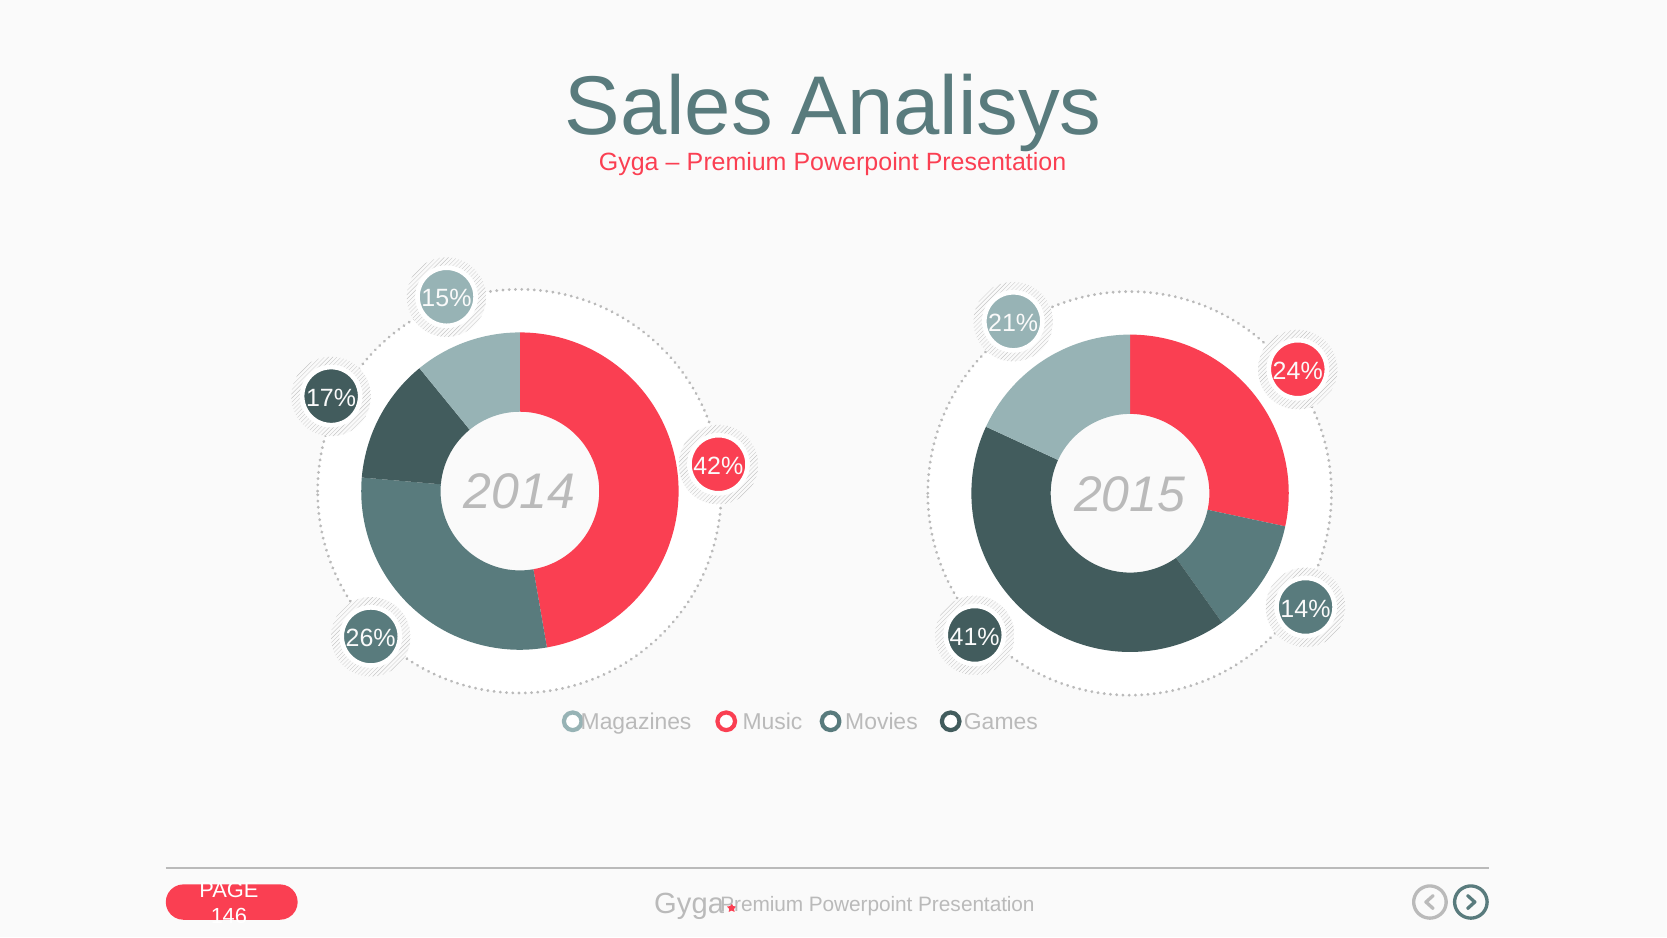

Sales Analisys
Gyga – Premium Powerpoint Presentation

15%

21%

### Chart

| Category | Sales |
|---|---|
| 1st Qtr | 5.2 |
| 2nd Qtr | 3.2 |
| 3rd Qtr | 1.4 |
| 4th Qtr | 1.2 |

### Chart

| Category | Sales |
|---|---|
| 1st Qtr | 3.6 |
| 2nd Qtr | 1.5 |
| 3rd Qtr | 5.3 |
| 4th Qtr | 2.3 |
24%

17%

42%
2014
2015

14%

41%

26%
Games
Movies
Music
Magazines